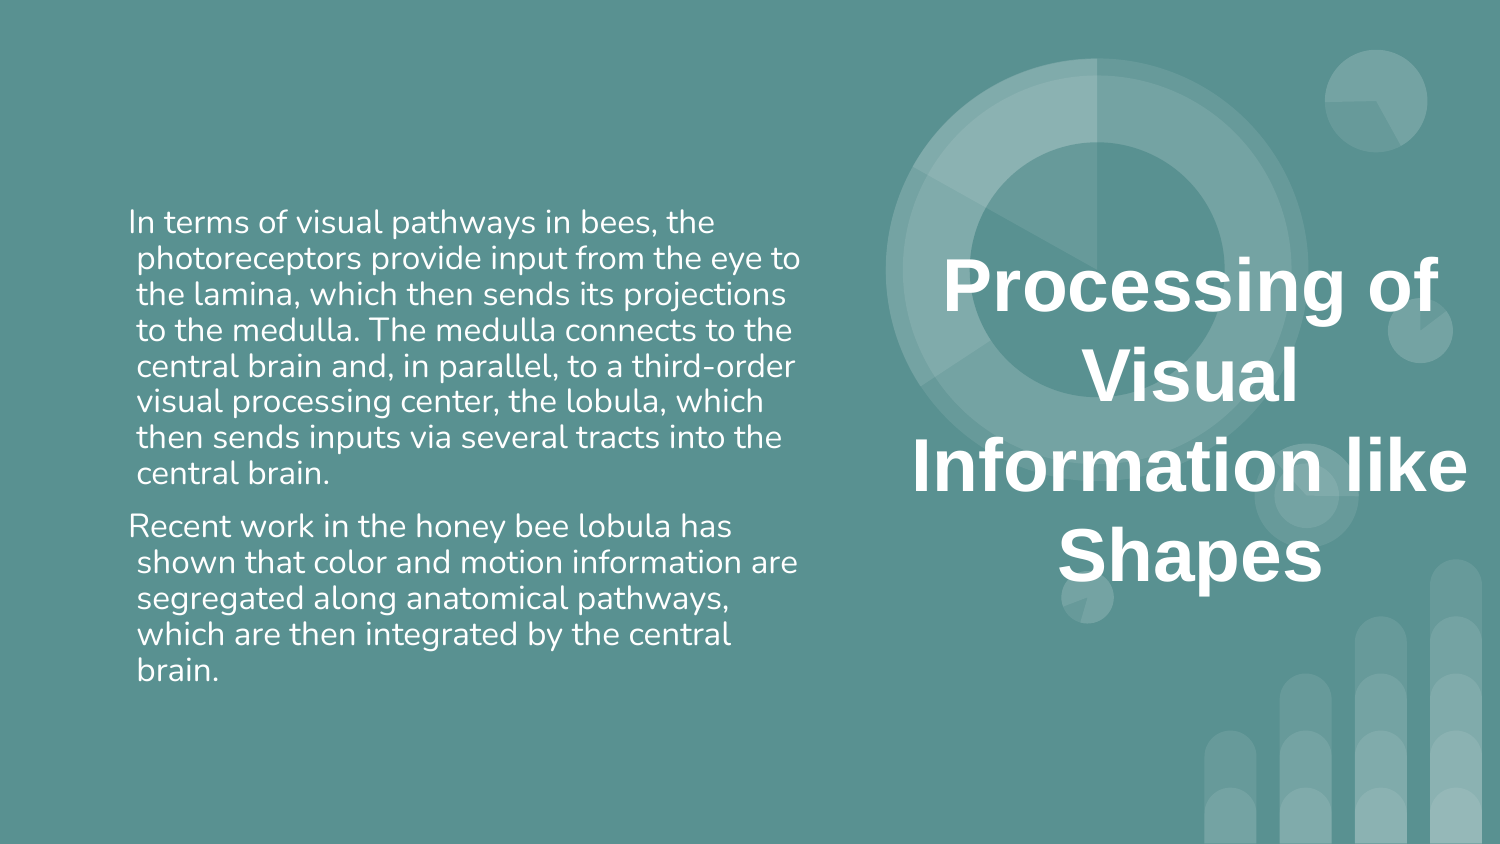

# Processing of Visual Information like Shapes

In terms of visual pathways in bees, the photoreceptors provide input from the eye to the lamina, which then sends its projections to the medulla. The medulla connects to the central brain and, in parallel, to a third-order visual processing center, the lobula, which then sends inputs via several tracts into the central brain.
Recent work in the honey bee lobula has shown that color and motion information are segregated along anatomical pathways, which are then integrated by the central brain.